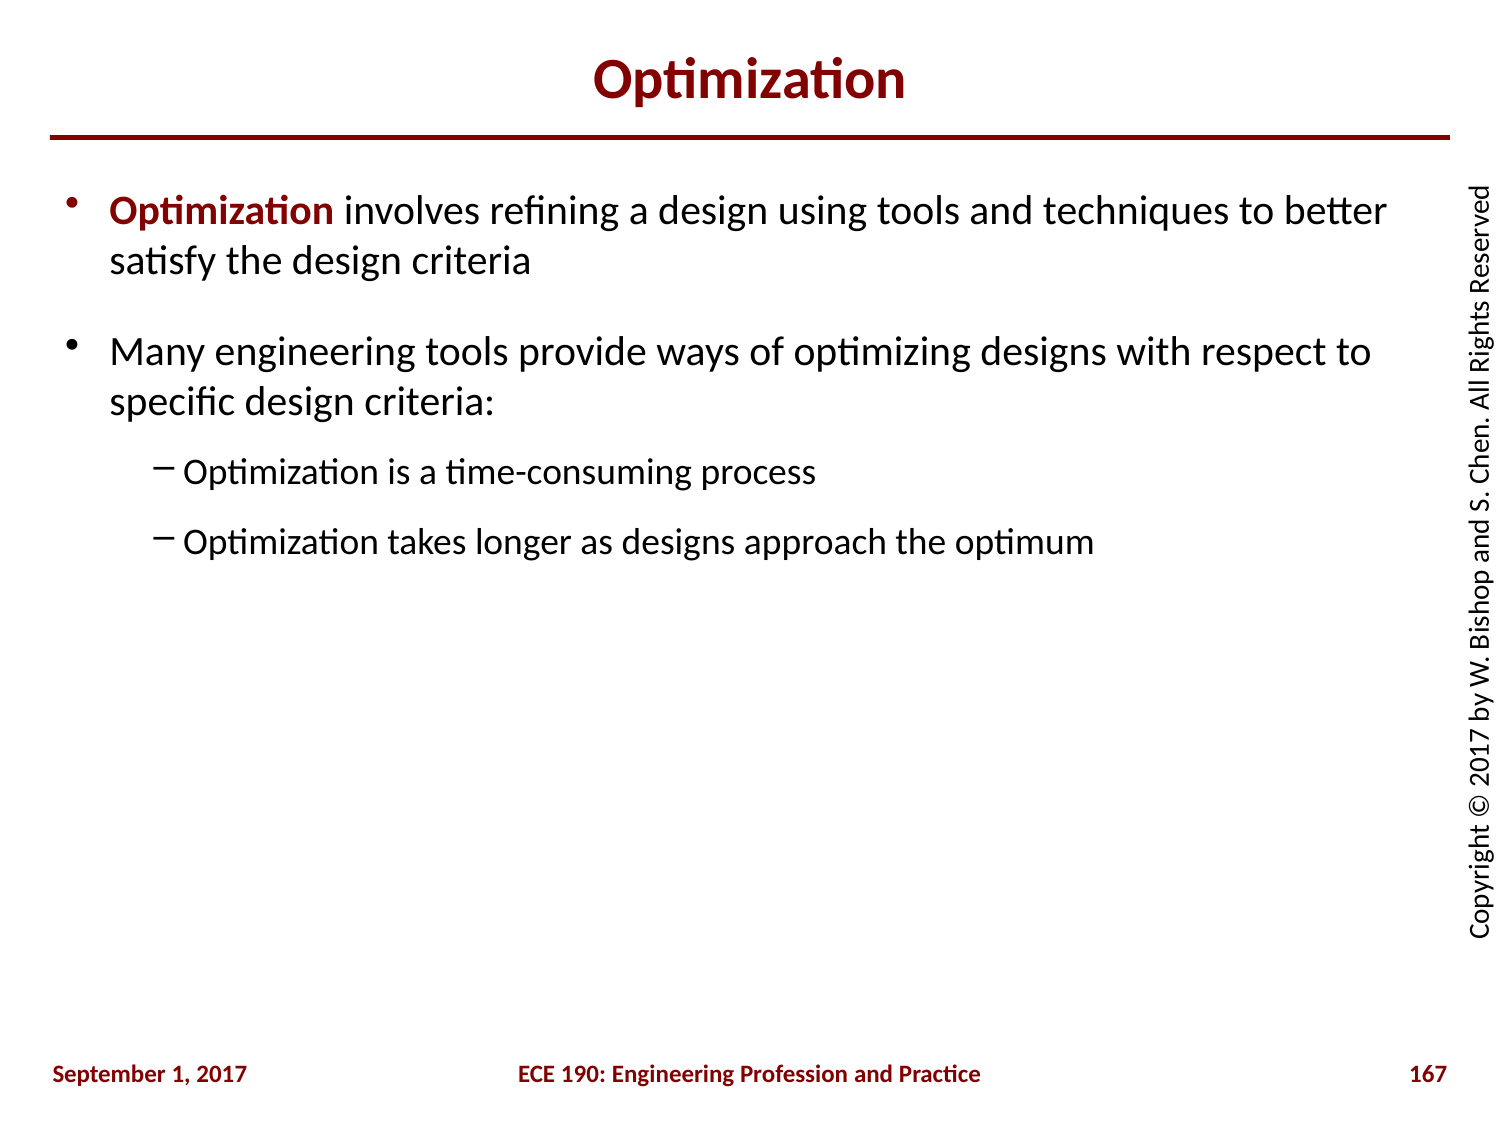

# Optimization
Optimization involves refining a design using tools and techniques to better satisfy the design criteria
Many engineering tools provide ways of optimizing designs with respect to specific design criteria:
Optimization is a time-consuming process
Optimization takes longer as designs approach the optimum
September 1, 2017
ECE 190: Engineering Profession and Practice
167